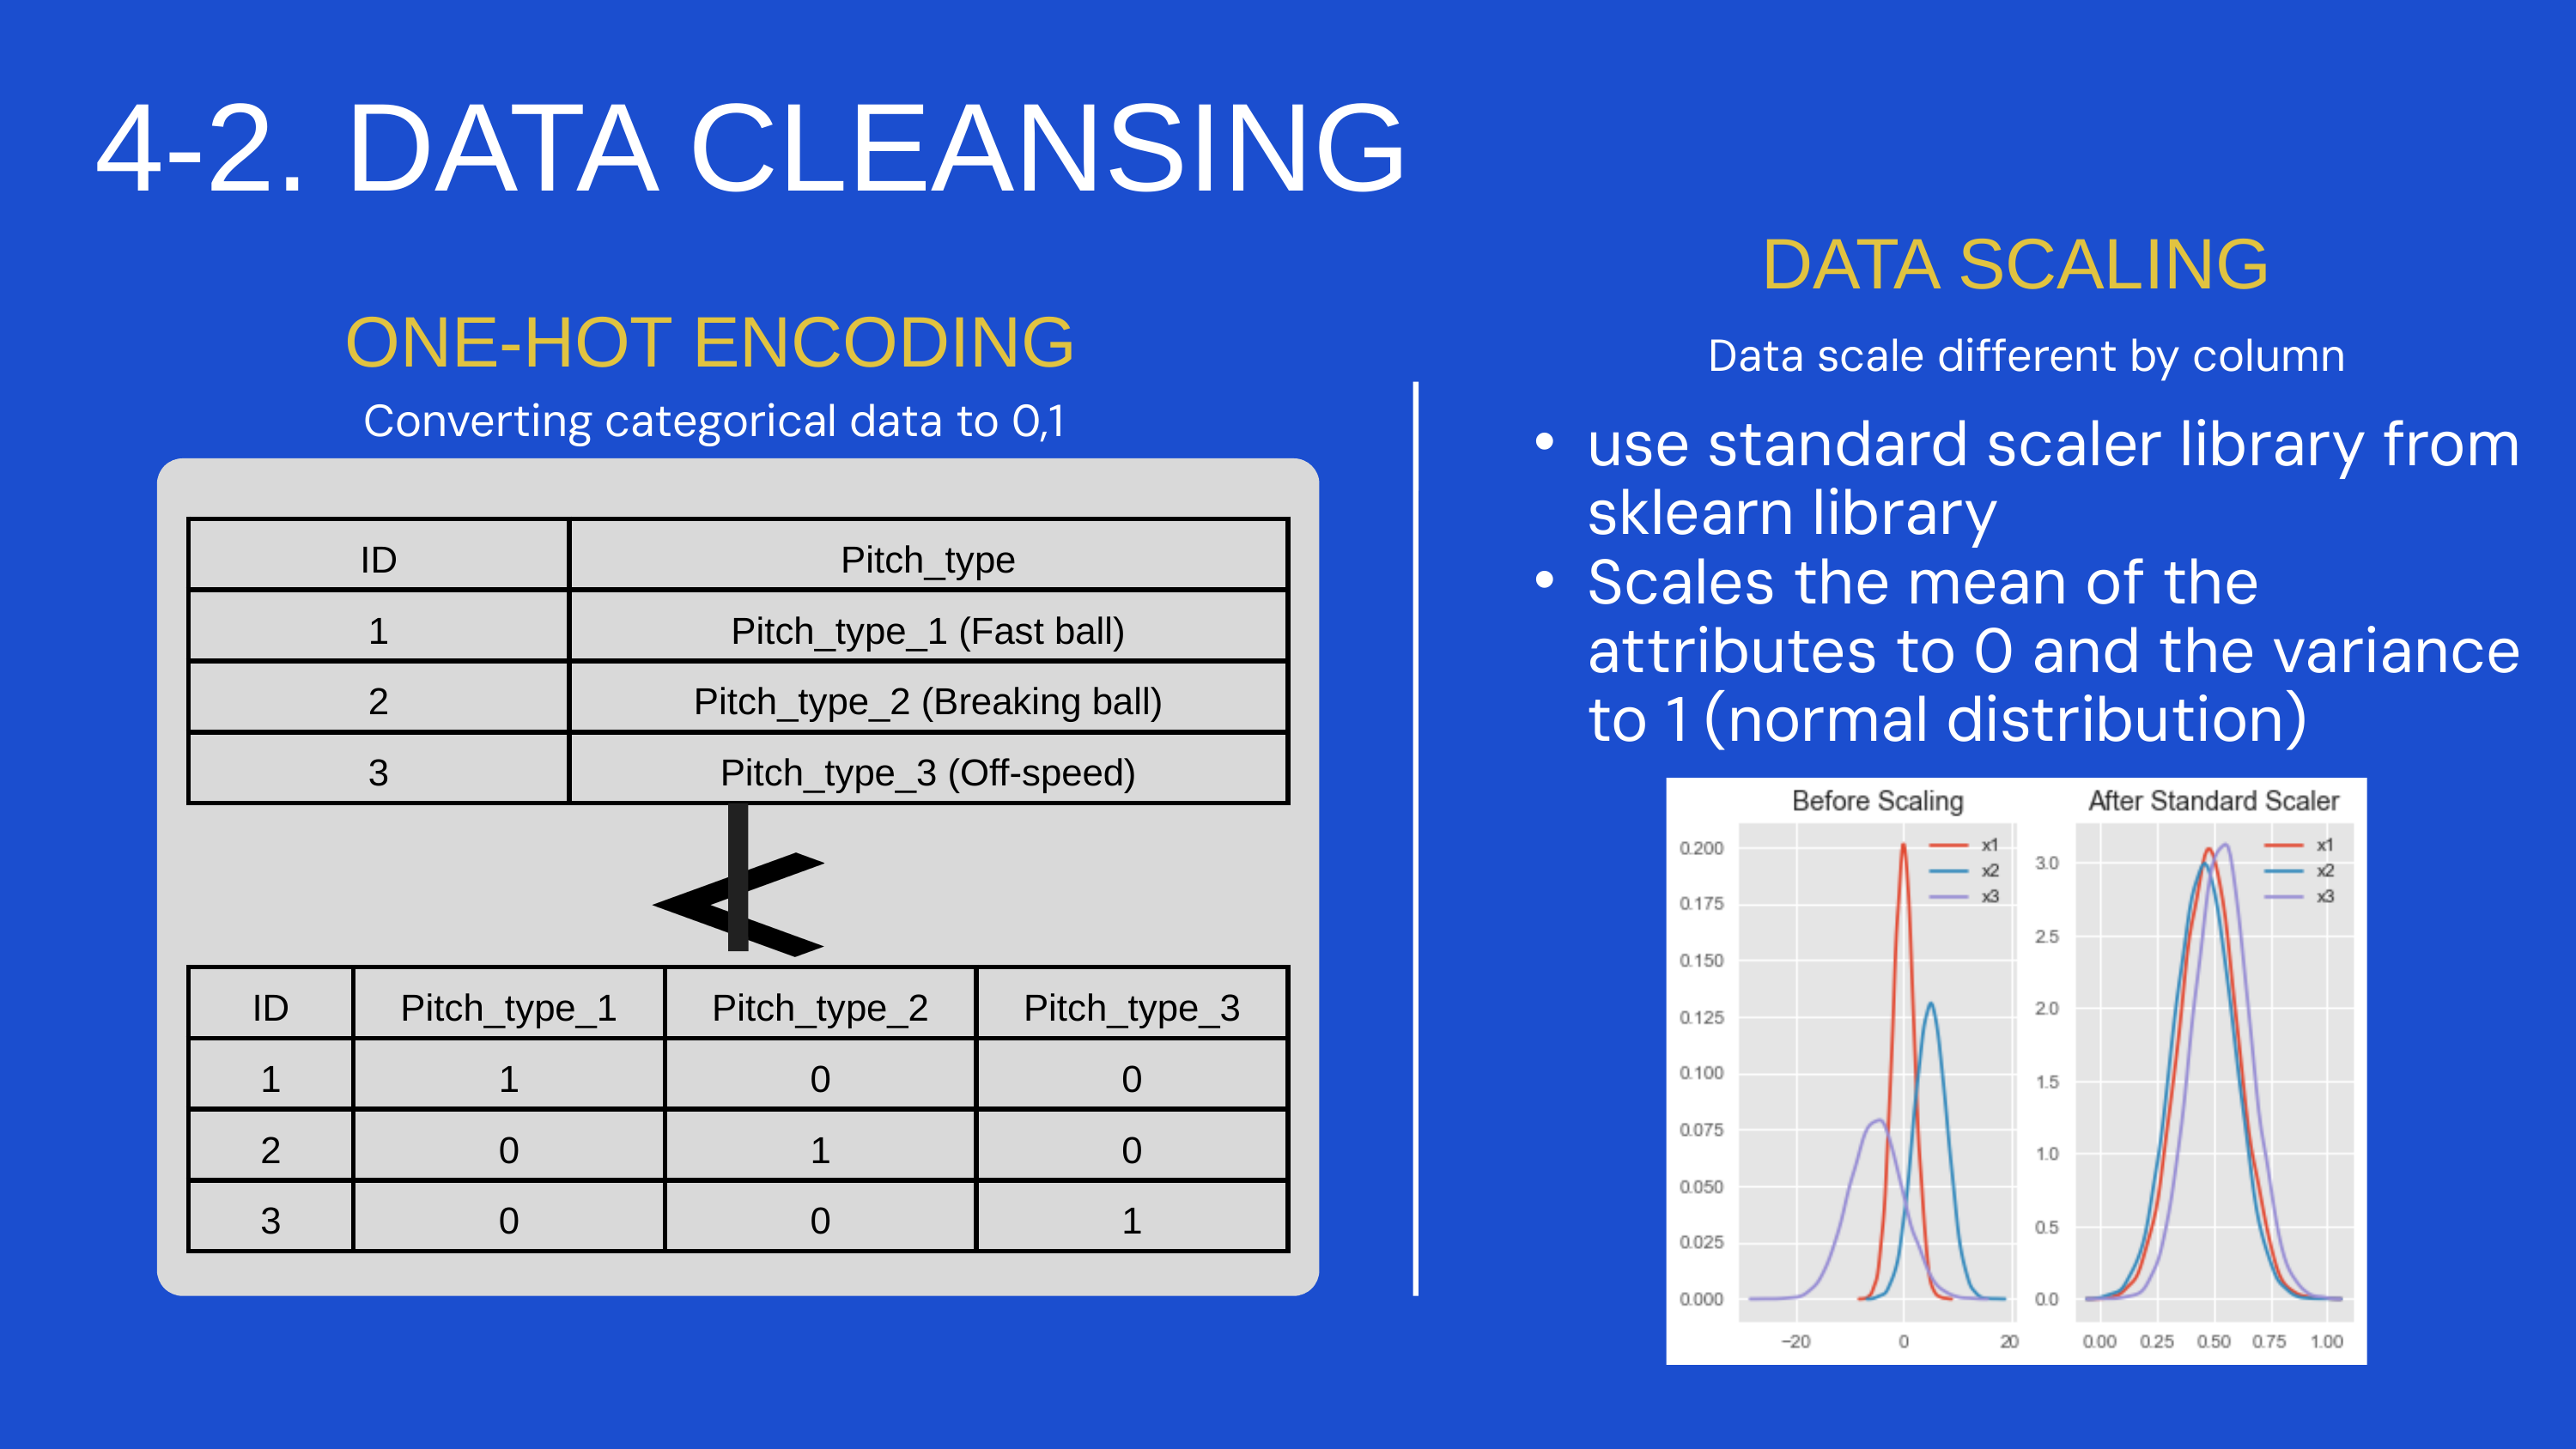

4-2. DATA CLEANSING
DATA SCALING
ONE-HOT ENCODING
Data scale different by column

Converting categorical data to 0,1
use standard scaler library from sklearn library
Scales the mean of the attributes to 0 and the variance to 1 (normal distribution)

| ID | Pitch\_type |
| --- | --- |
| 1 | Pitch\_type\_1 (Fast ball) |
| 2 | Pitch\_type\_2 (Breaking ball) |
| 3 | Pitch\_type\_3 (Off-speed) |

| ID | Pitch\_type\_1 | Pitch\_type\_2 | Pitch\_type\_3 |
| --- | --- | --- | --- |
| 1 | 1 | 0 | 0 |
| 2 | 0 | 1 | 0 |
| 3 | 0 | 0 | 1 |